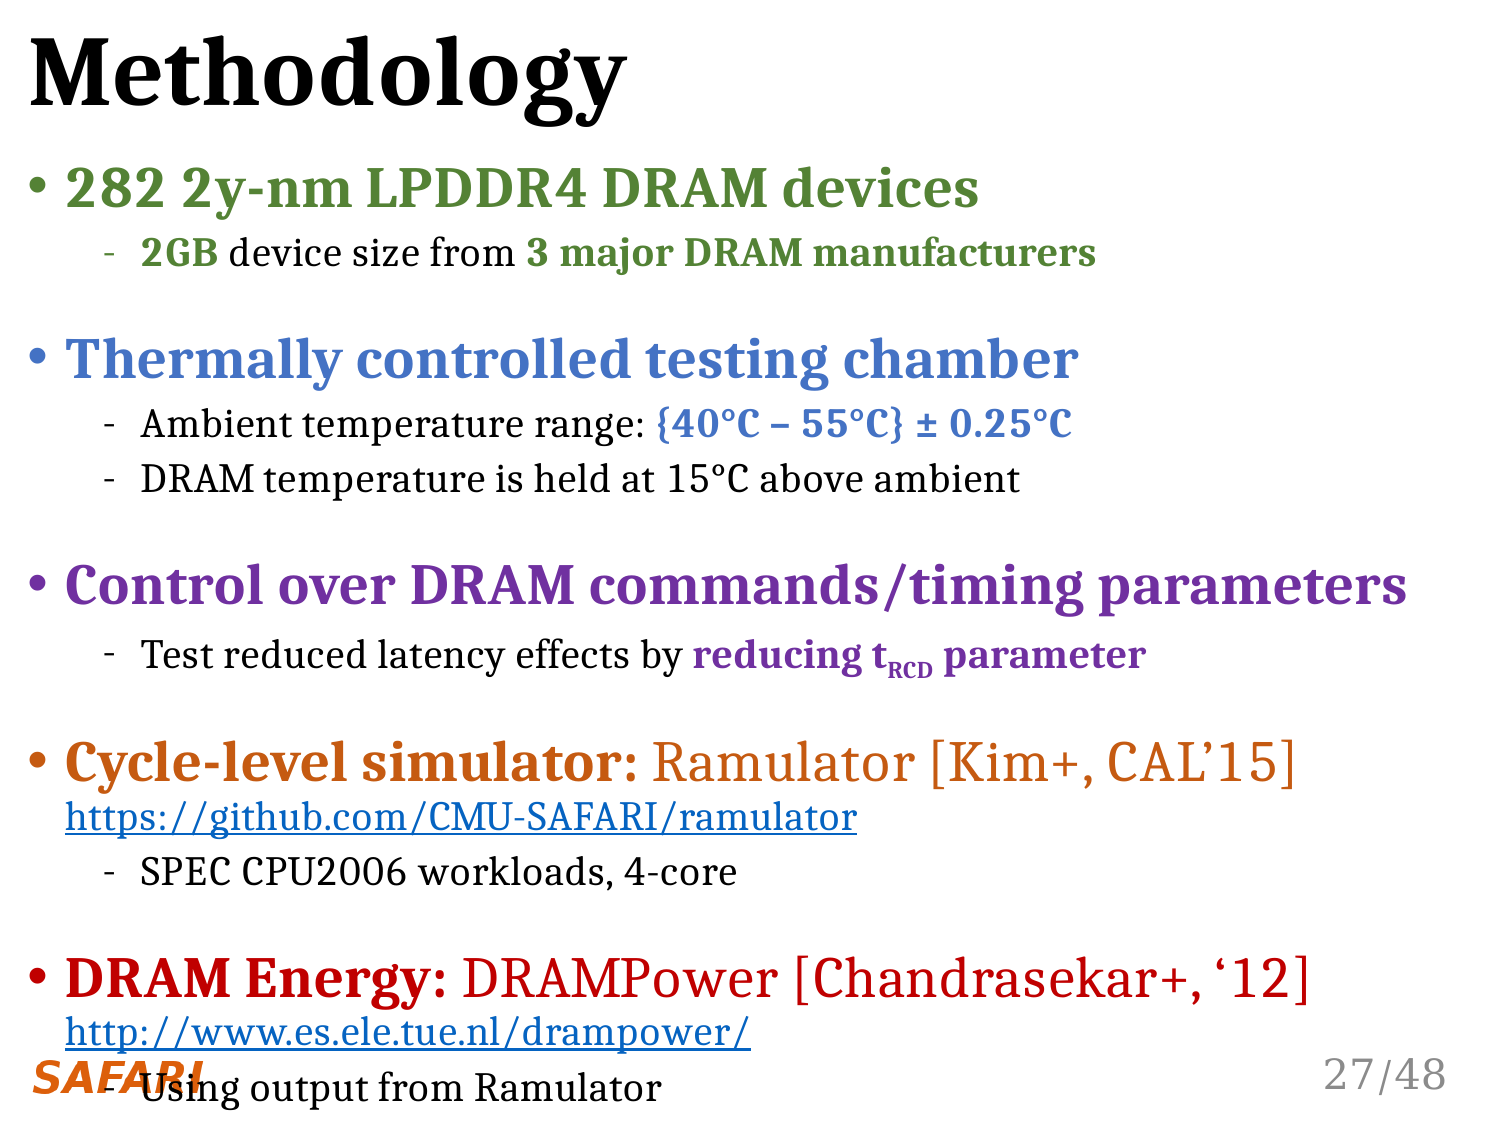

# Methodology
282 2y-nm LPDDR4 DRAM devices
2GB device size from 3 major DRAM manufacturers

Thermally controlled testing chamber
Ambient temperature range: {40°C – 55°C} ± 0.25°C
DRAM temperature is held at 15°C above ambient

Control over DRAM commands/timing parameters
Test reduced latency effects by reducing tRCD parameter

Cycle-level simulator: Ramulator [Kim+, CAL’15]
https://github.com/CMU-SAFARI/ramulator
SPEC CPU2006 workloads, 4-core

DRAM Energy: DRAMPower [Chandrasekar+, ‘12] http://www.es.ele.tue.nl/drampower/
Using output from Ramulator